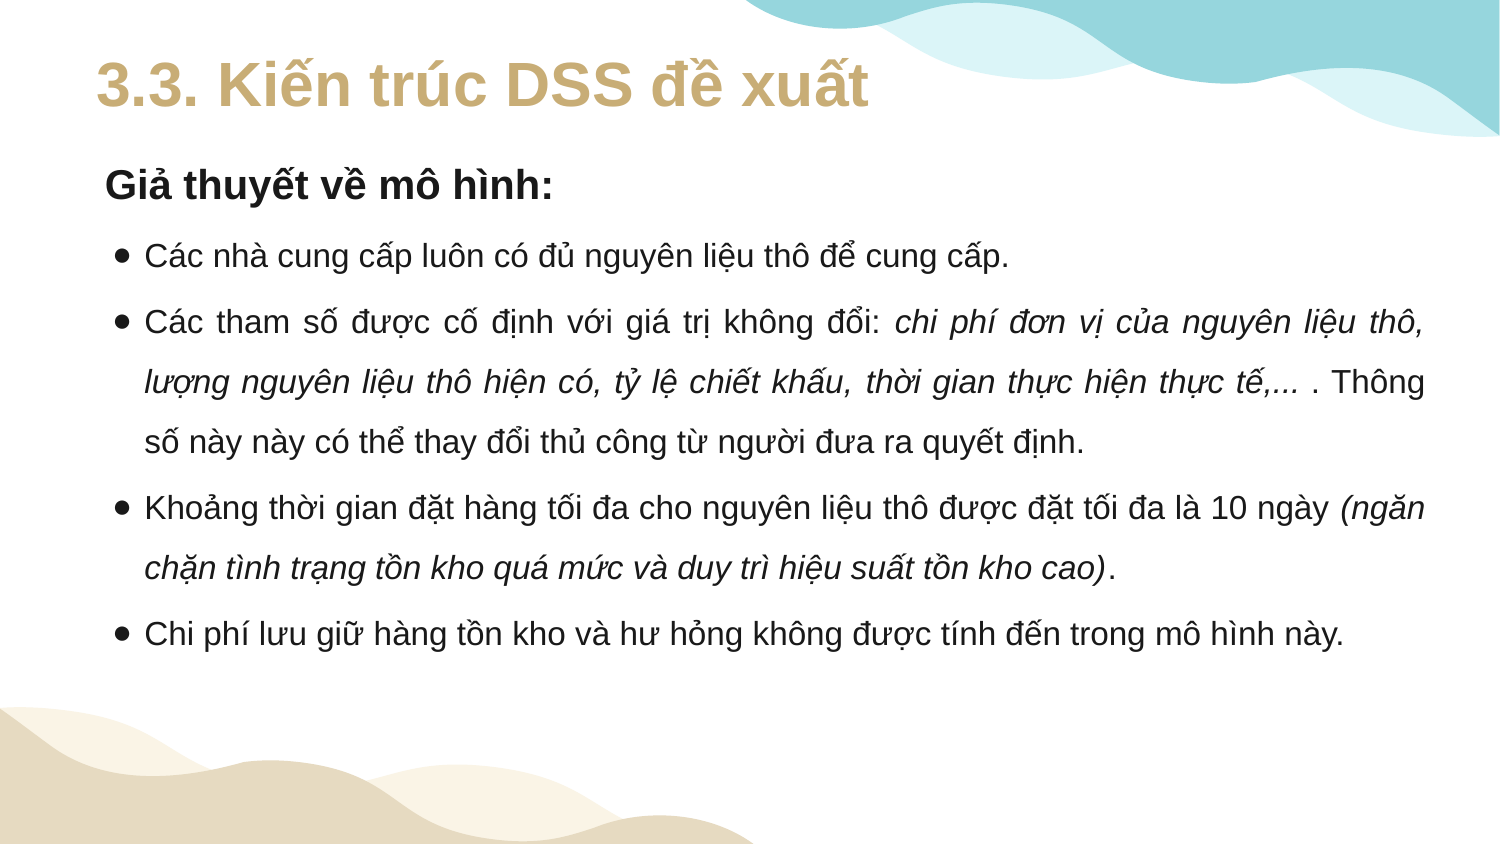

# 3.3. Kiến trúc DSS đề xuất

Giả thuyết về mô hình:
Các nhà cung cấp luôn có đủ nguyên liệu thô để cung cấp.
Các tham số được cố định với giá trị không đổi: chi phí đơn vị của nguyên liệu thô, lượng nguyên liệu thô hiện có, tỷ lệ chiết khấu, thời gian thực hiện thực tế,... . Thông số này này có thể thay đổi thủ công từ người đưa ra quyết định.
Khoảng thời gian đặt hàng tối đa cho nguyên liệu thô được đặt tối đa là 10 ngày (ngăn chặn tình trạng tồn kho quá mức và duy trì hiệu suất tồn kho cao).
Chi phí lưu giữ hàng tồn kho và hư hỏng không được tính đến trong mô hình này.